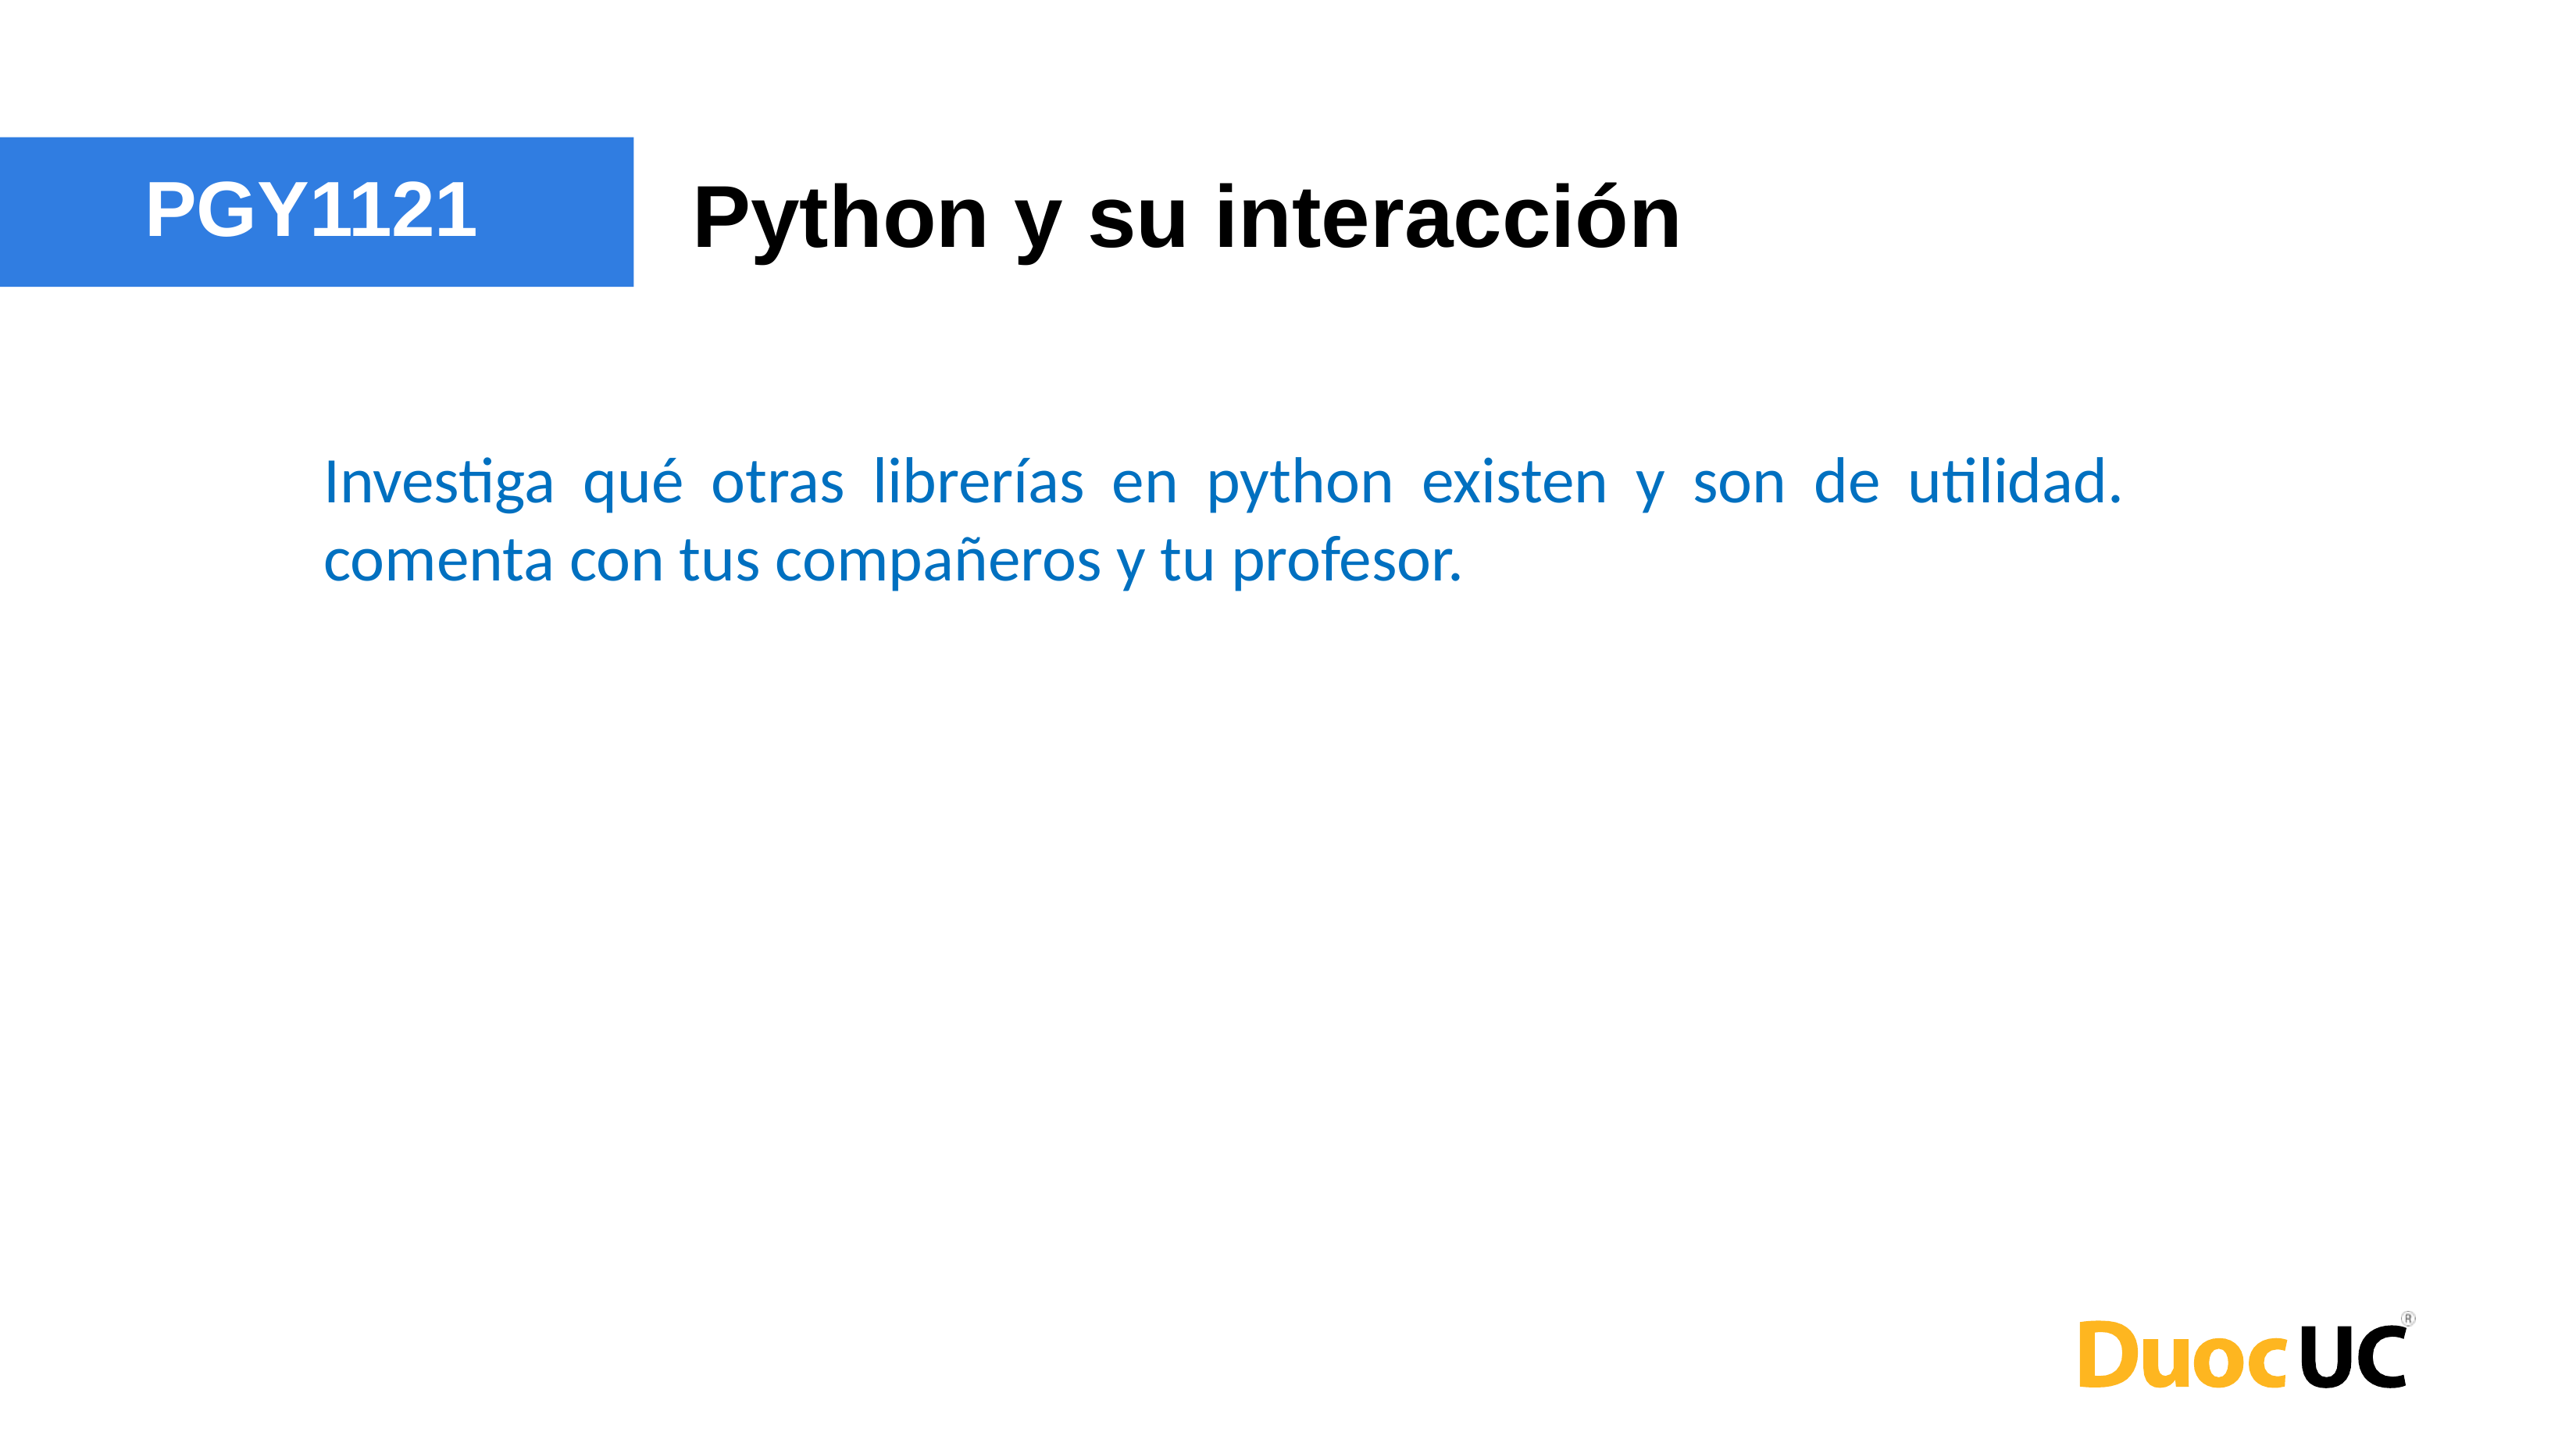

PGY1121
Python y su interacción
Investiga qué otras librerías en python existen y son de utilidad. comenta con tus compañeros y tu profesor.